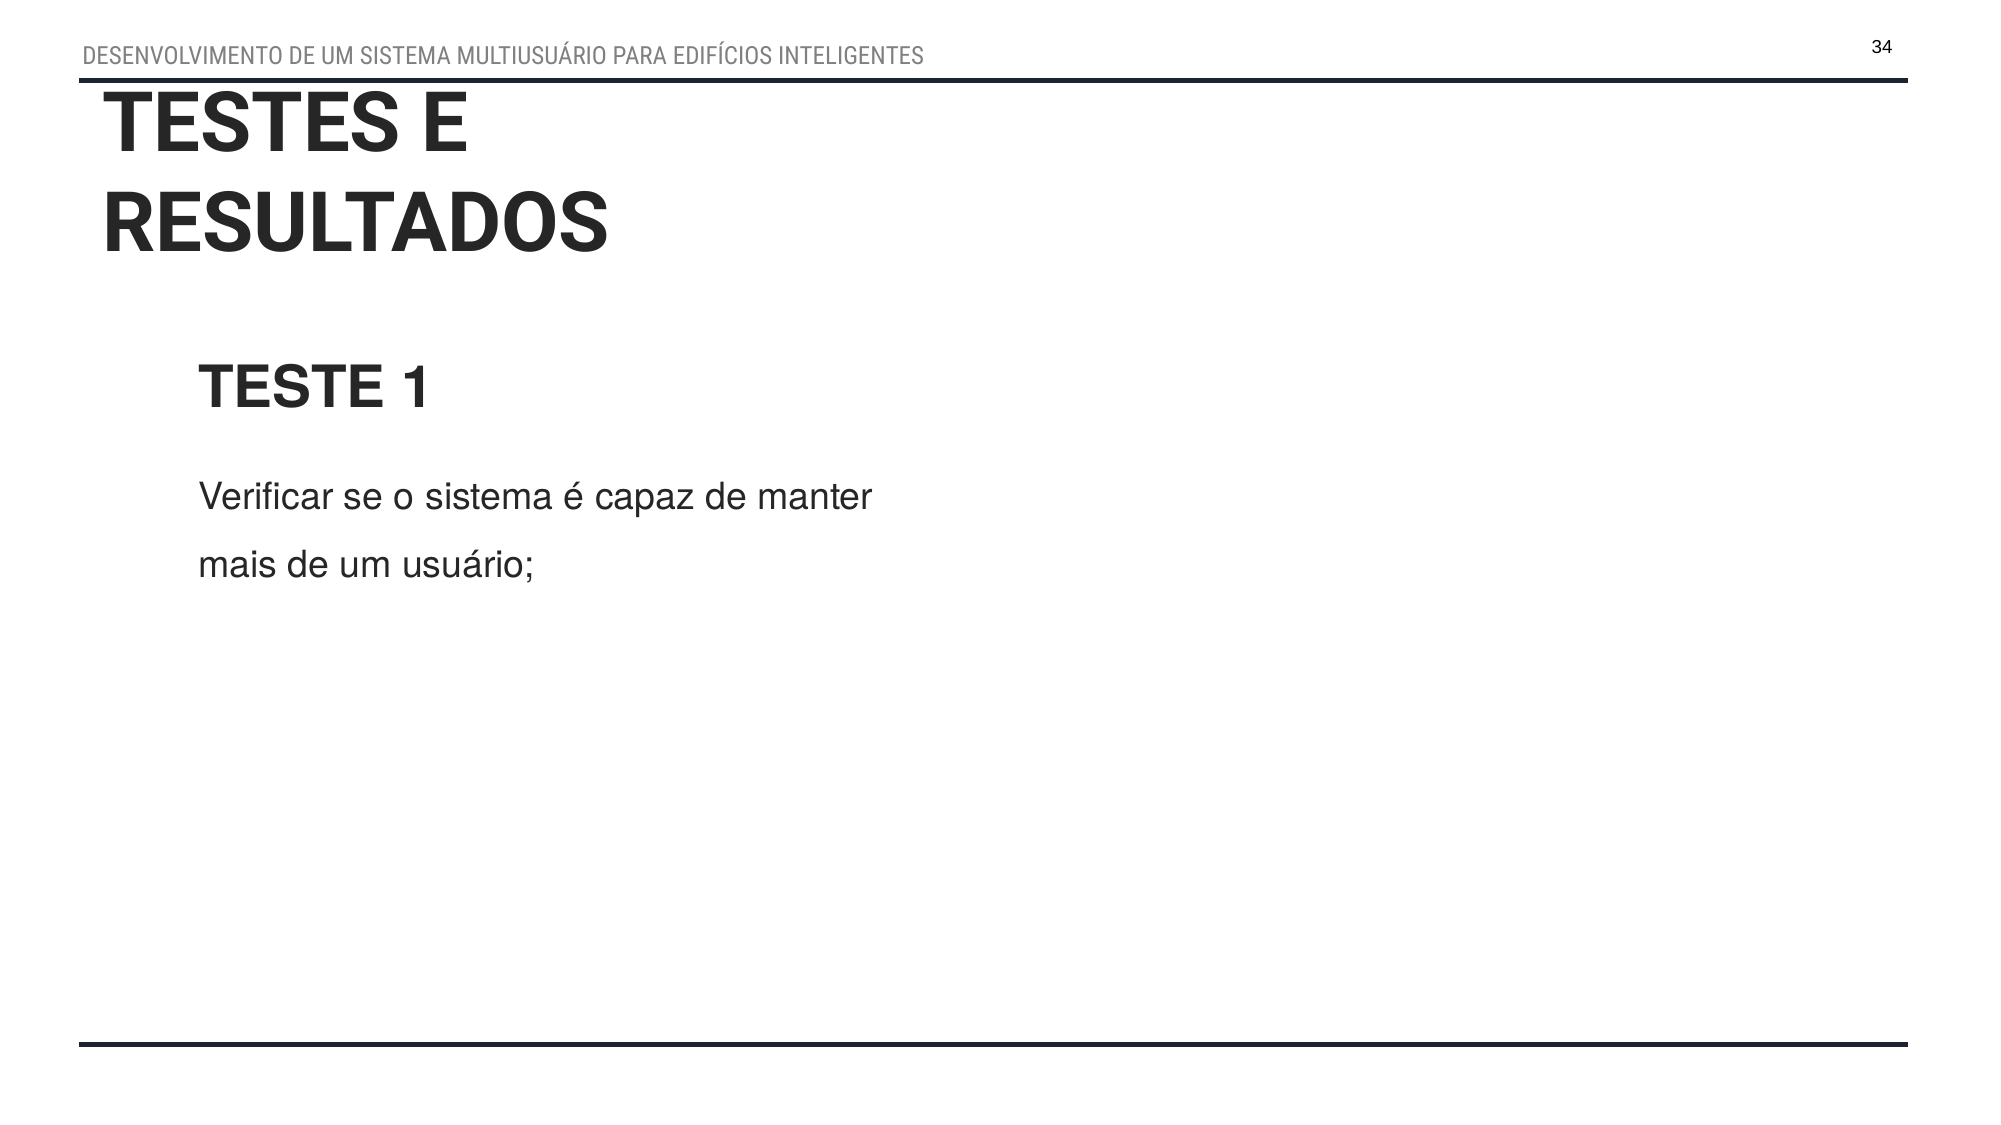

34
DESENVOLVIMENTO DE UM SISTEMA MULTIUSUÁRIO PARA EDIFÍCIOS INTELIGENTES
TESTES E RESULTADOS
TESTE 1
Verificar se o sistema é capaz de manter mais de um usuário;